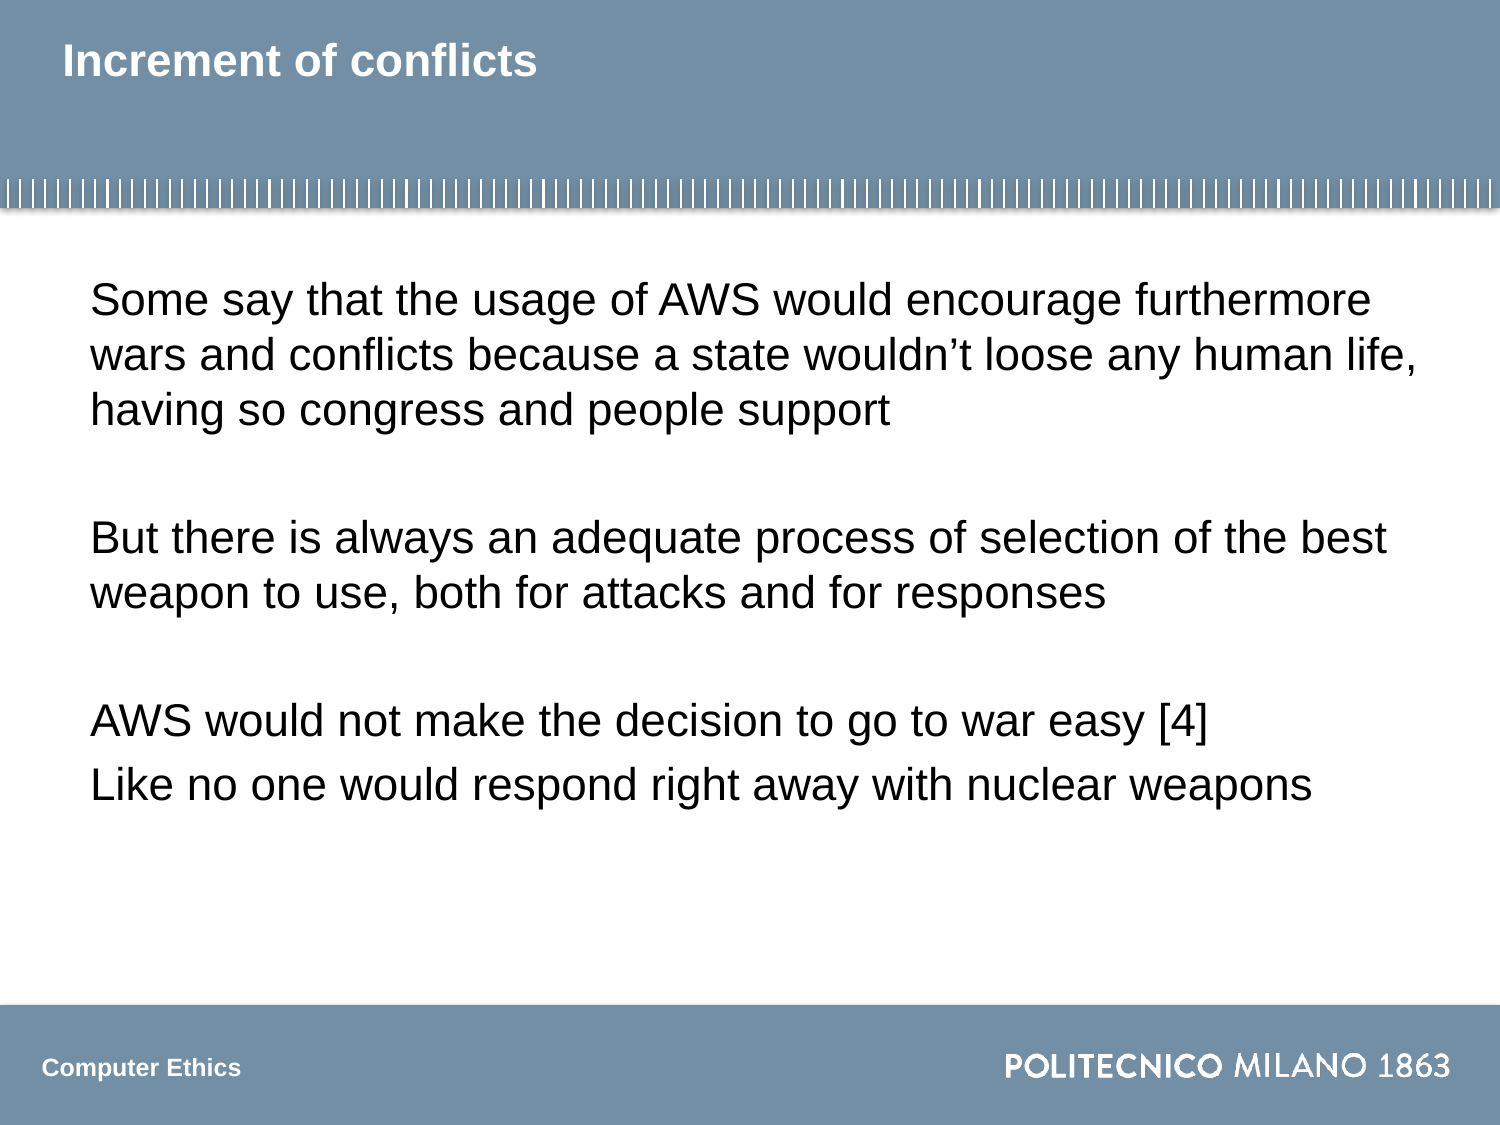

# Increment of conflicts
Some say that the usage of AWS would encourage furthermore wars and conflicts because a state wouldn’t loose any human life, having so congress and people support

But there is always an adequate process of selection of the best weapon to use, both for attacks and for responses

AWS would not make the decision to go to war easy [4]
Like no one would respond right away with nuclear weapons